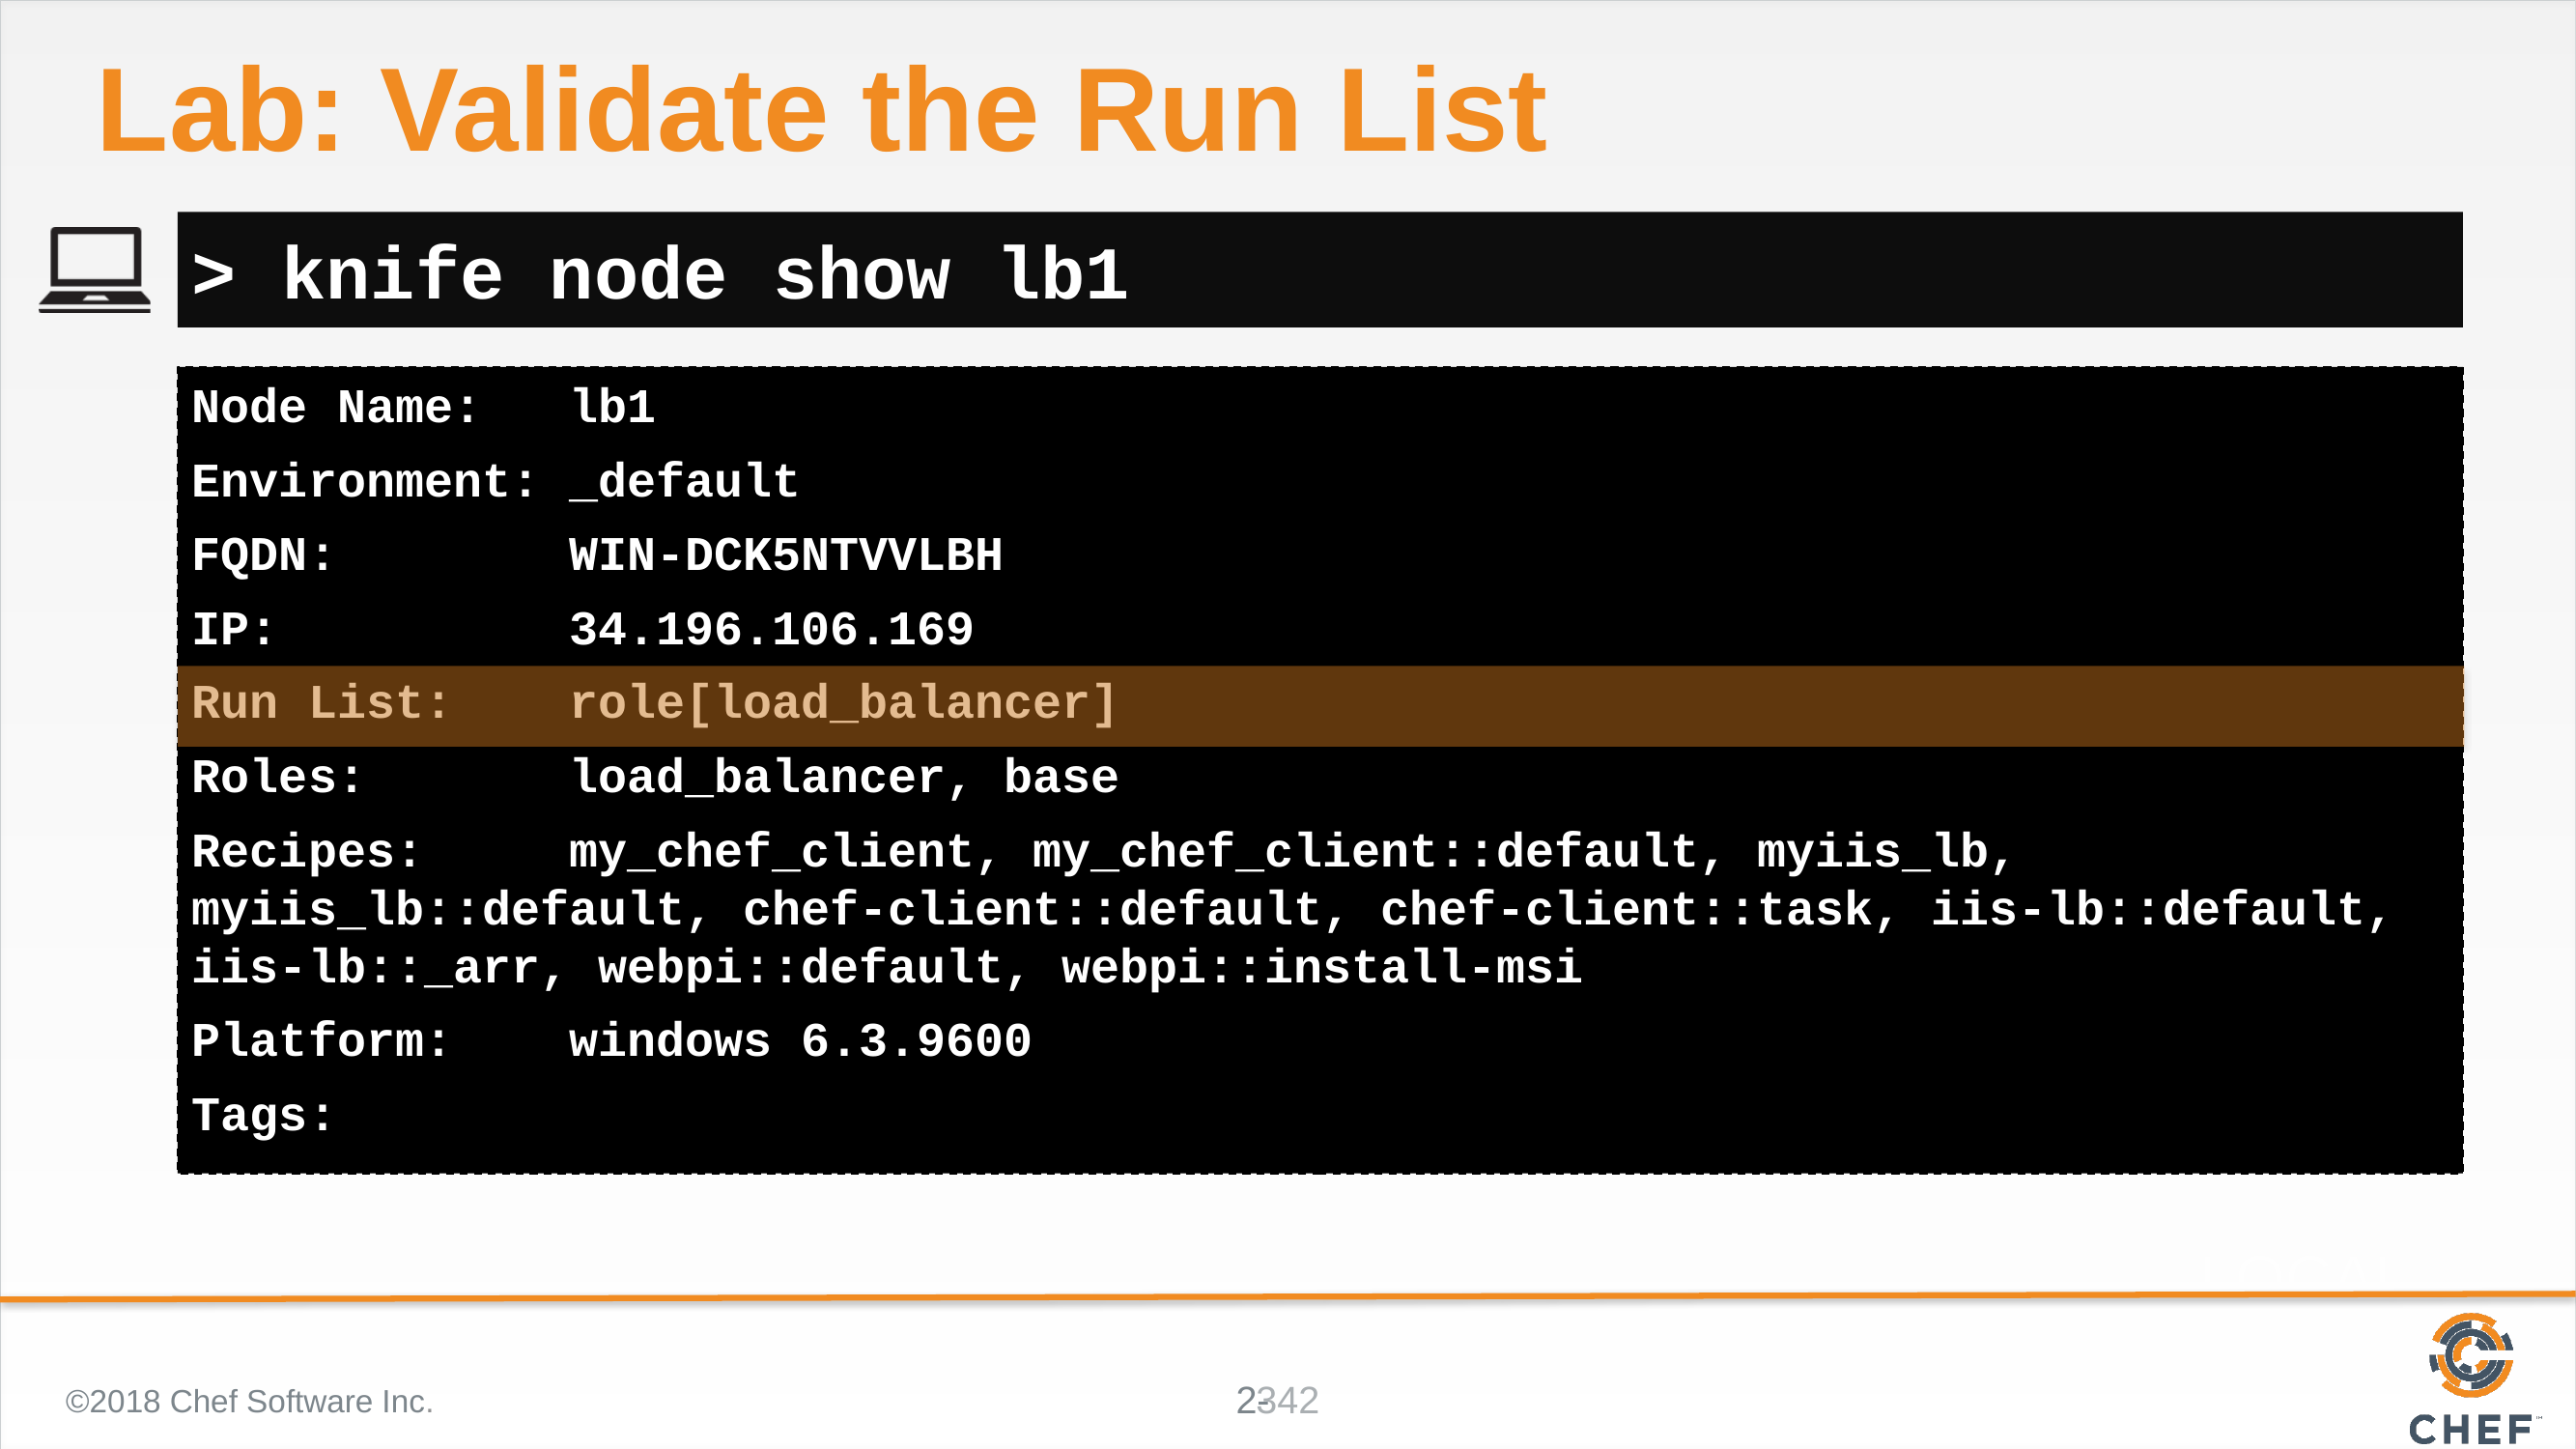

# Lab: Validate the Run List
> knife node show lb1
Node Name:   lb1
Environment: _default
FQDN:        WIN-DCK5NTVVLBH
IP:          34.196.106.169
Run List:    role[load_balancer]
Roles:       load_balancer, base
Recipes:     my_chef_client, my_chef_client::default, myiis_lb, myiis_lb::default, chef-client::default, chef-client::task, iis-lb::default, iis-lb::_arr, webpi::default, webpi::install-msi
Platform:    windows 6.3.9600
Tags:

©2018 Chef Software Inc.
342